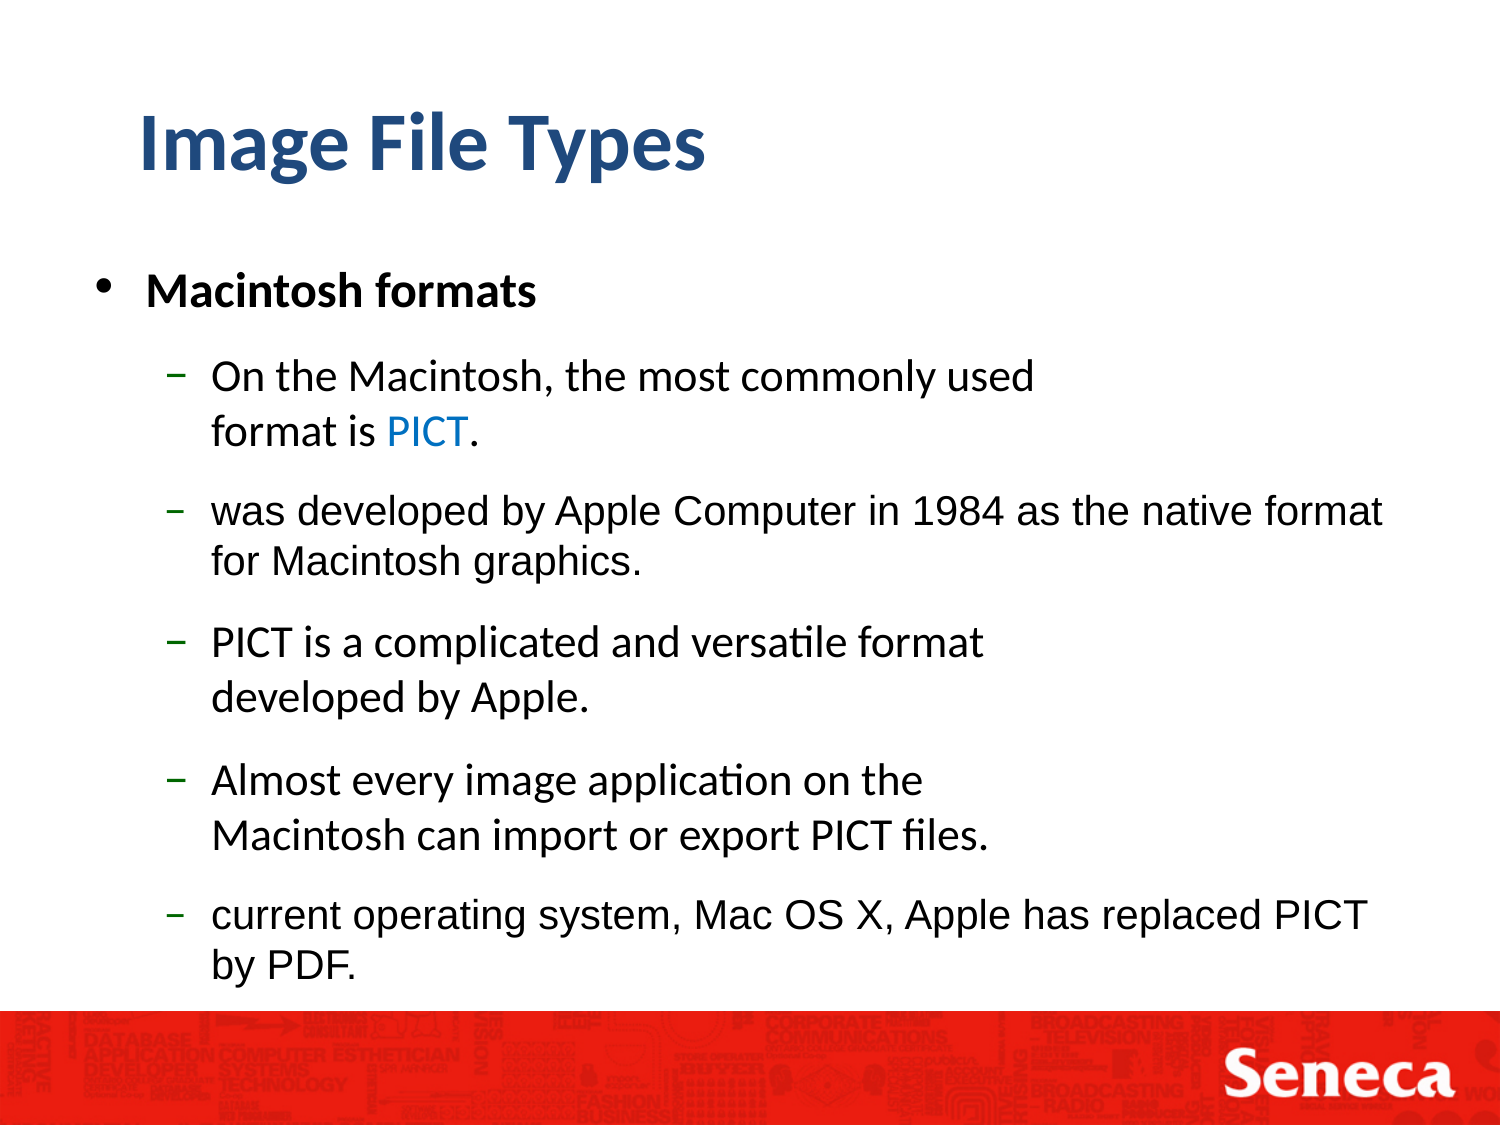

Image File Types
Macintosh formats
On the Macintosh, the most commonly used
format is PICT.
was developed by Apple Computer in 1984 as the native format for Macintosh graphics.
PICT is a complicated and versatile format
developed by Apple.
Almost every image application on the
Macintosh can import or export PICT files.
current operating system, Mac OS X, Apple has replaced PICT by PDF.